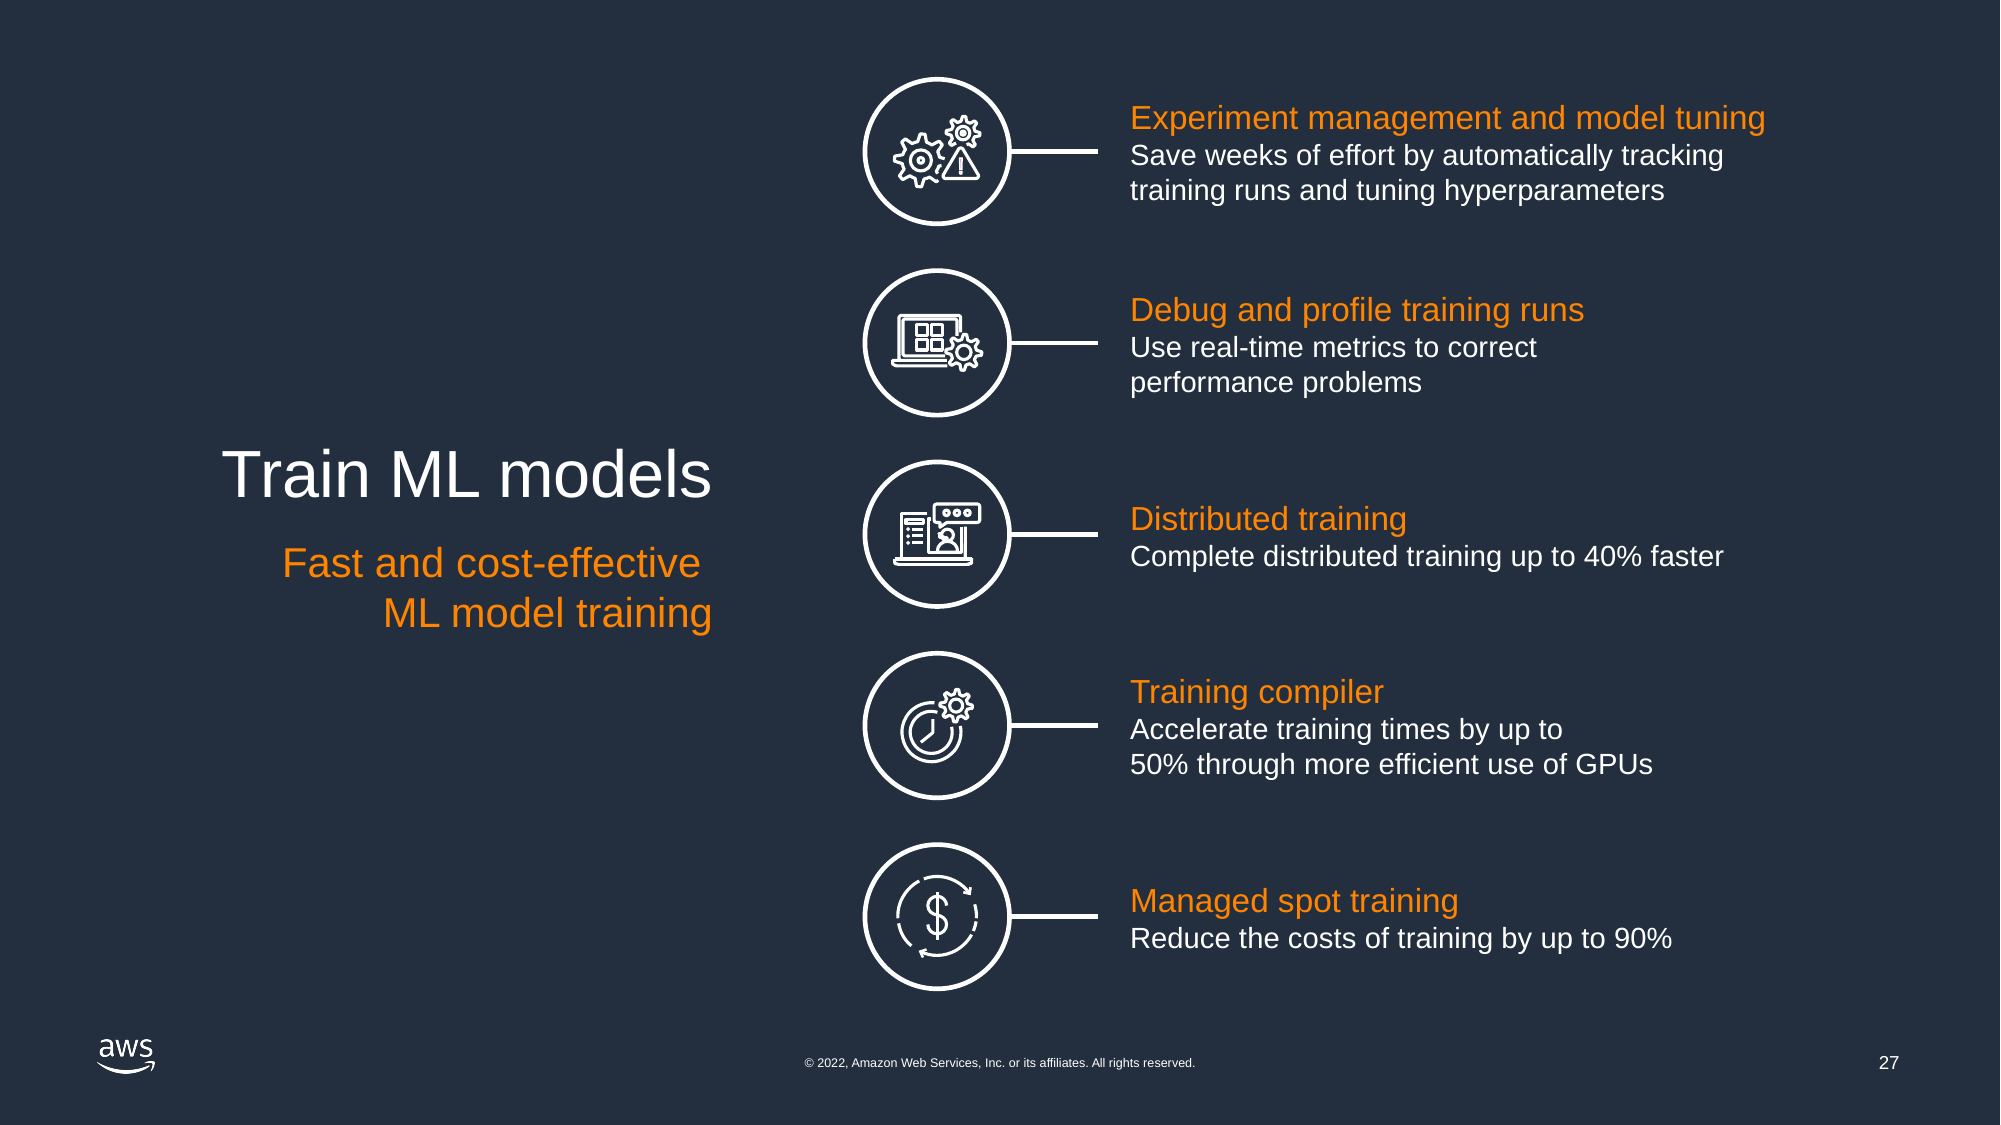

Experiment management and model tuning
Save weeks of effort by automatically tracking
training runs and tuning hyperparameters

Debug and profile training runs
Use real-time metrics to correct
performance problems

Distributed training
Complete distributed training up to 40% faster

Training compiler
Accelerate training times by up to
50% through more efficient use of GPUs

Managed spot training
Reduce the costs of training by up to 90%

Train ML models
Fast and cost-effective
ML model training
27